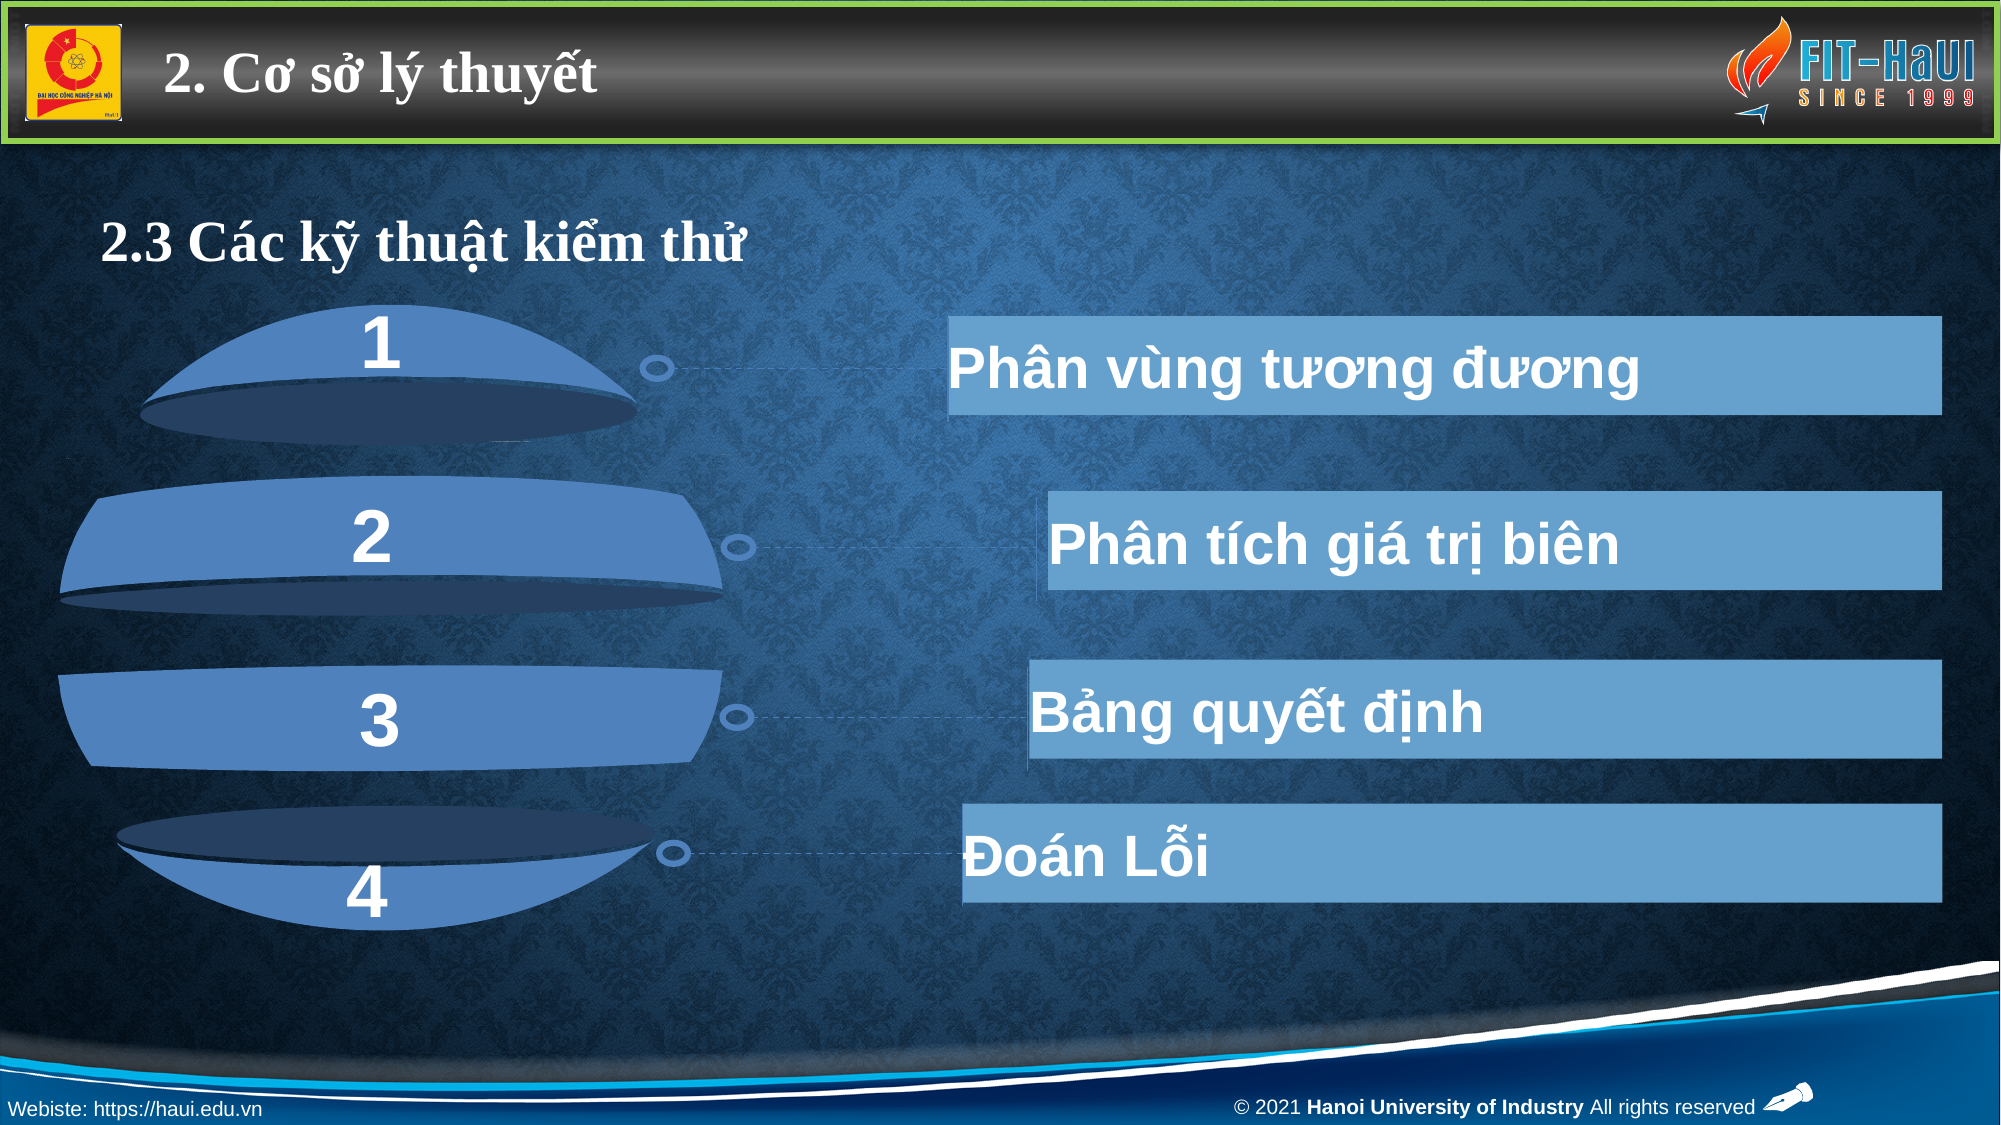

2. Cơ sở lý thuyết
2.3 Các kỹ thuật kiểm thử
1

Phân vùng tương đương

2

Phân tích giá trị biên

3
Bảng quyết định

Đoán Lỗi

4